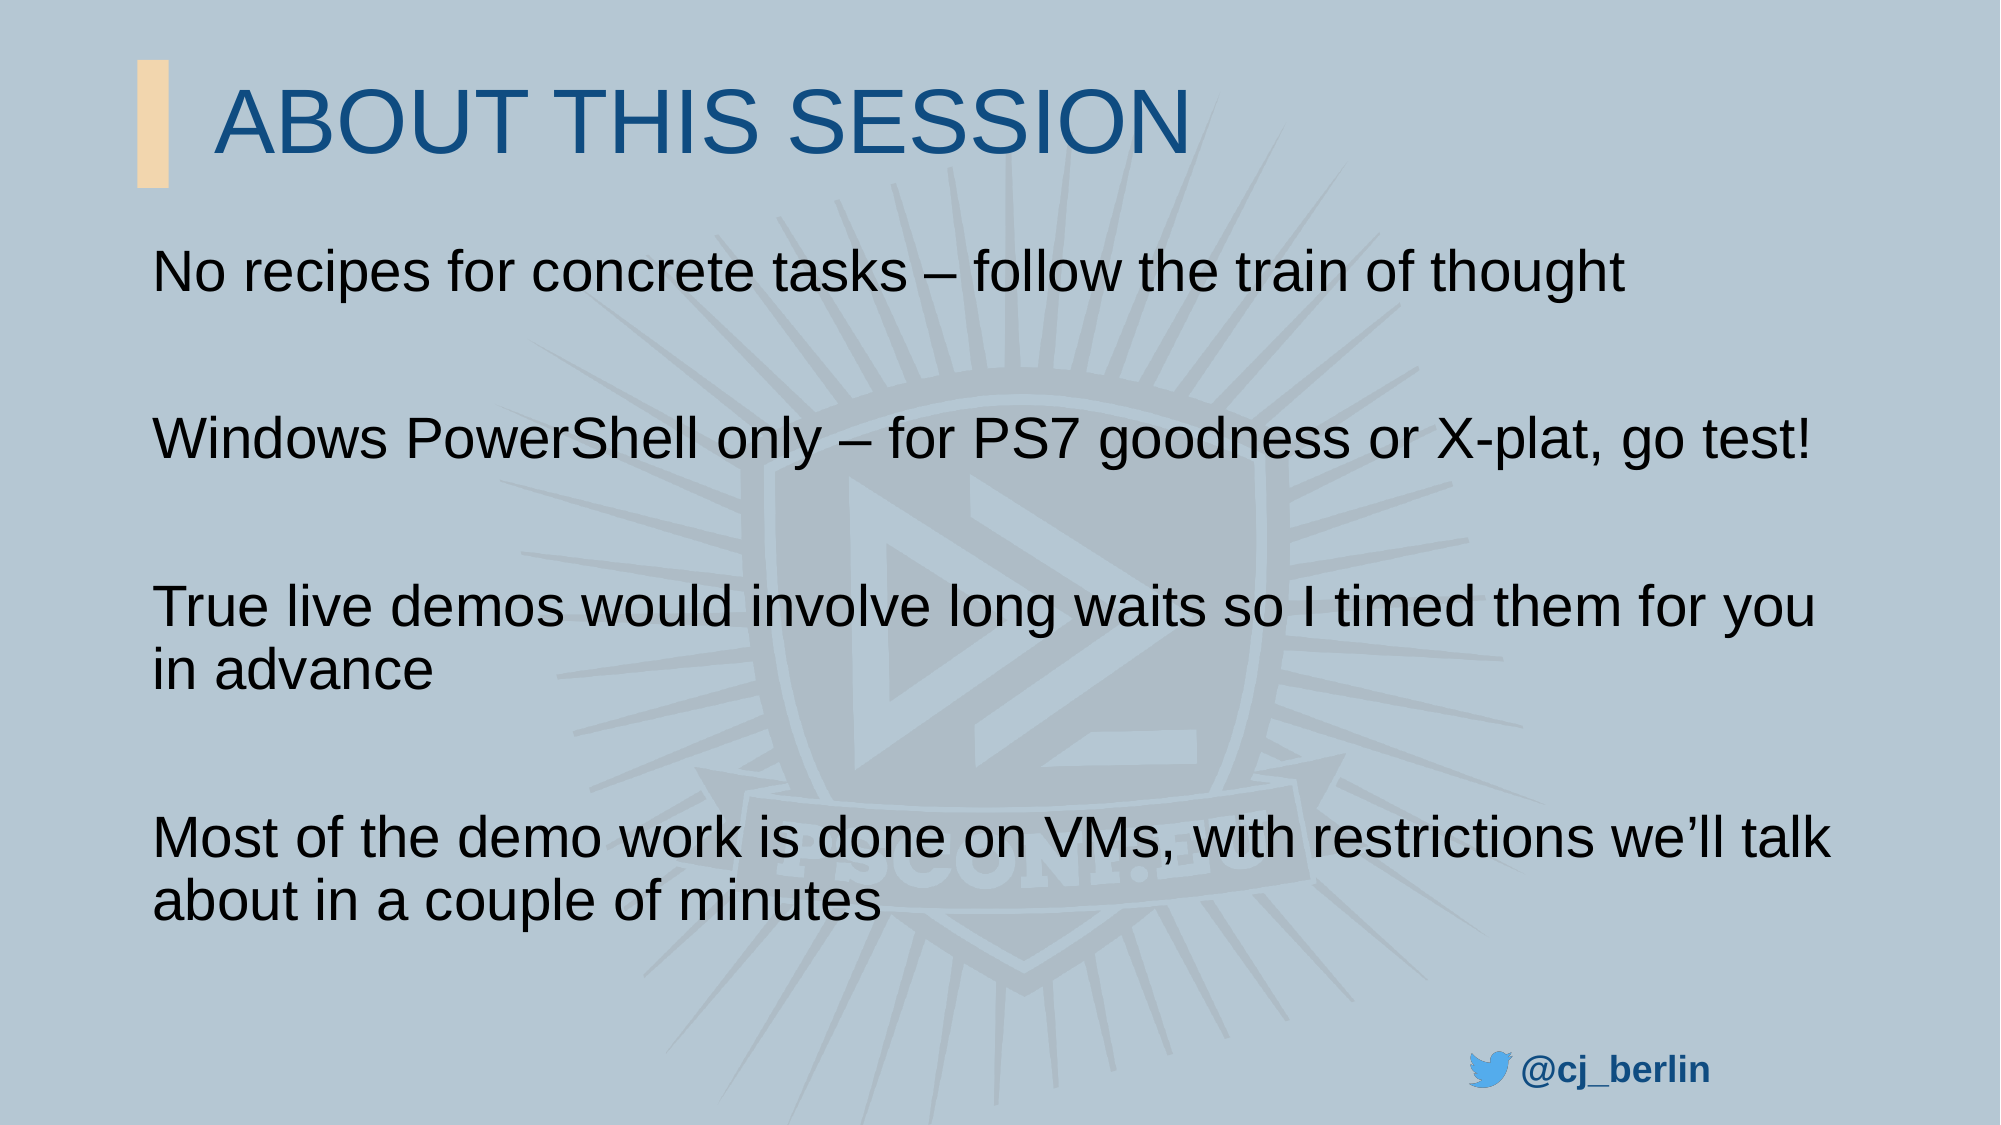

# ABOUT THIS SESSION
No recipes for concrete tasks – follow the train of thought

Windows PowerShell only – for PS7 goodness or X-plat, go test!

True live demos would involve long waits so I timed them for you in advance

Most of the demo work is done on VMs, with restrictions we’ll talk about in a couple of minutes
@cj_berlin